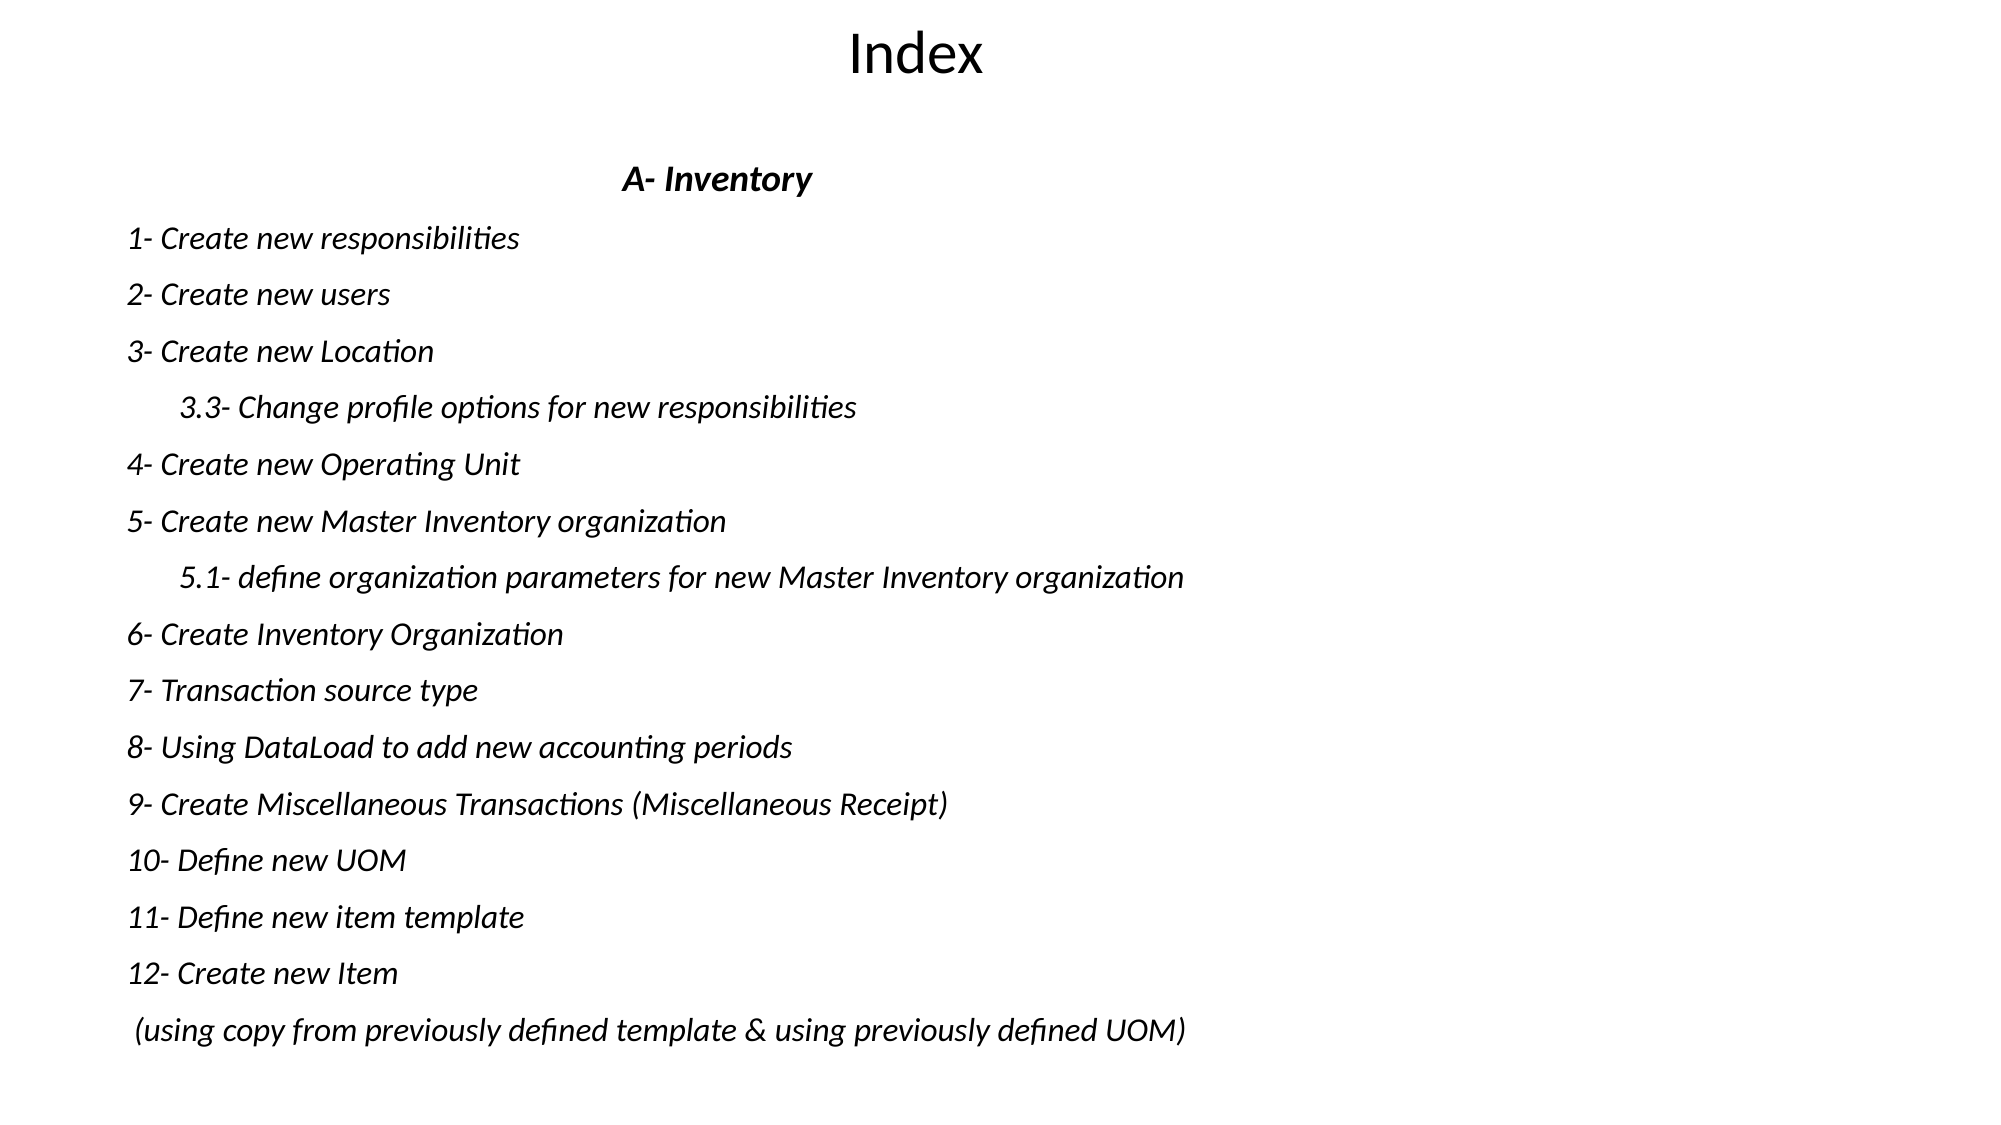

# Index

A- Inventory
      1- Create new responsibilities
      2- Create new users
      3- Create new Location
             3.3- Change profile options for new responsibilities
      4- Create new Operating Unit
      5- Create new Master Inventory organization
             5.1- define organization parameters for new Master Inventory organization
      6- Create Inventory Organization
      7- Transaction source type
      8- Using DataLoad to add new accounting periods
      9- Create Miscellaneous Transactions (Miscellaneous Receipt)
      10- Define new UOM
      11- Define new item template
      12- Create new Item
       (using copy from previously defined template & using previously defined UOM)